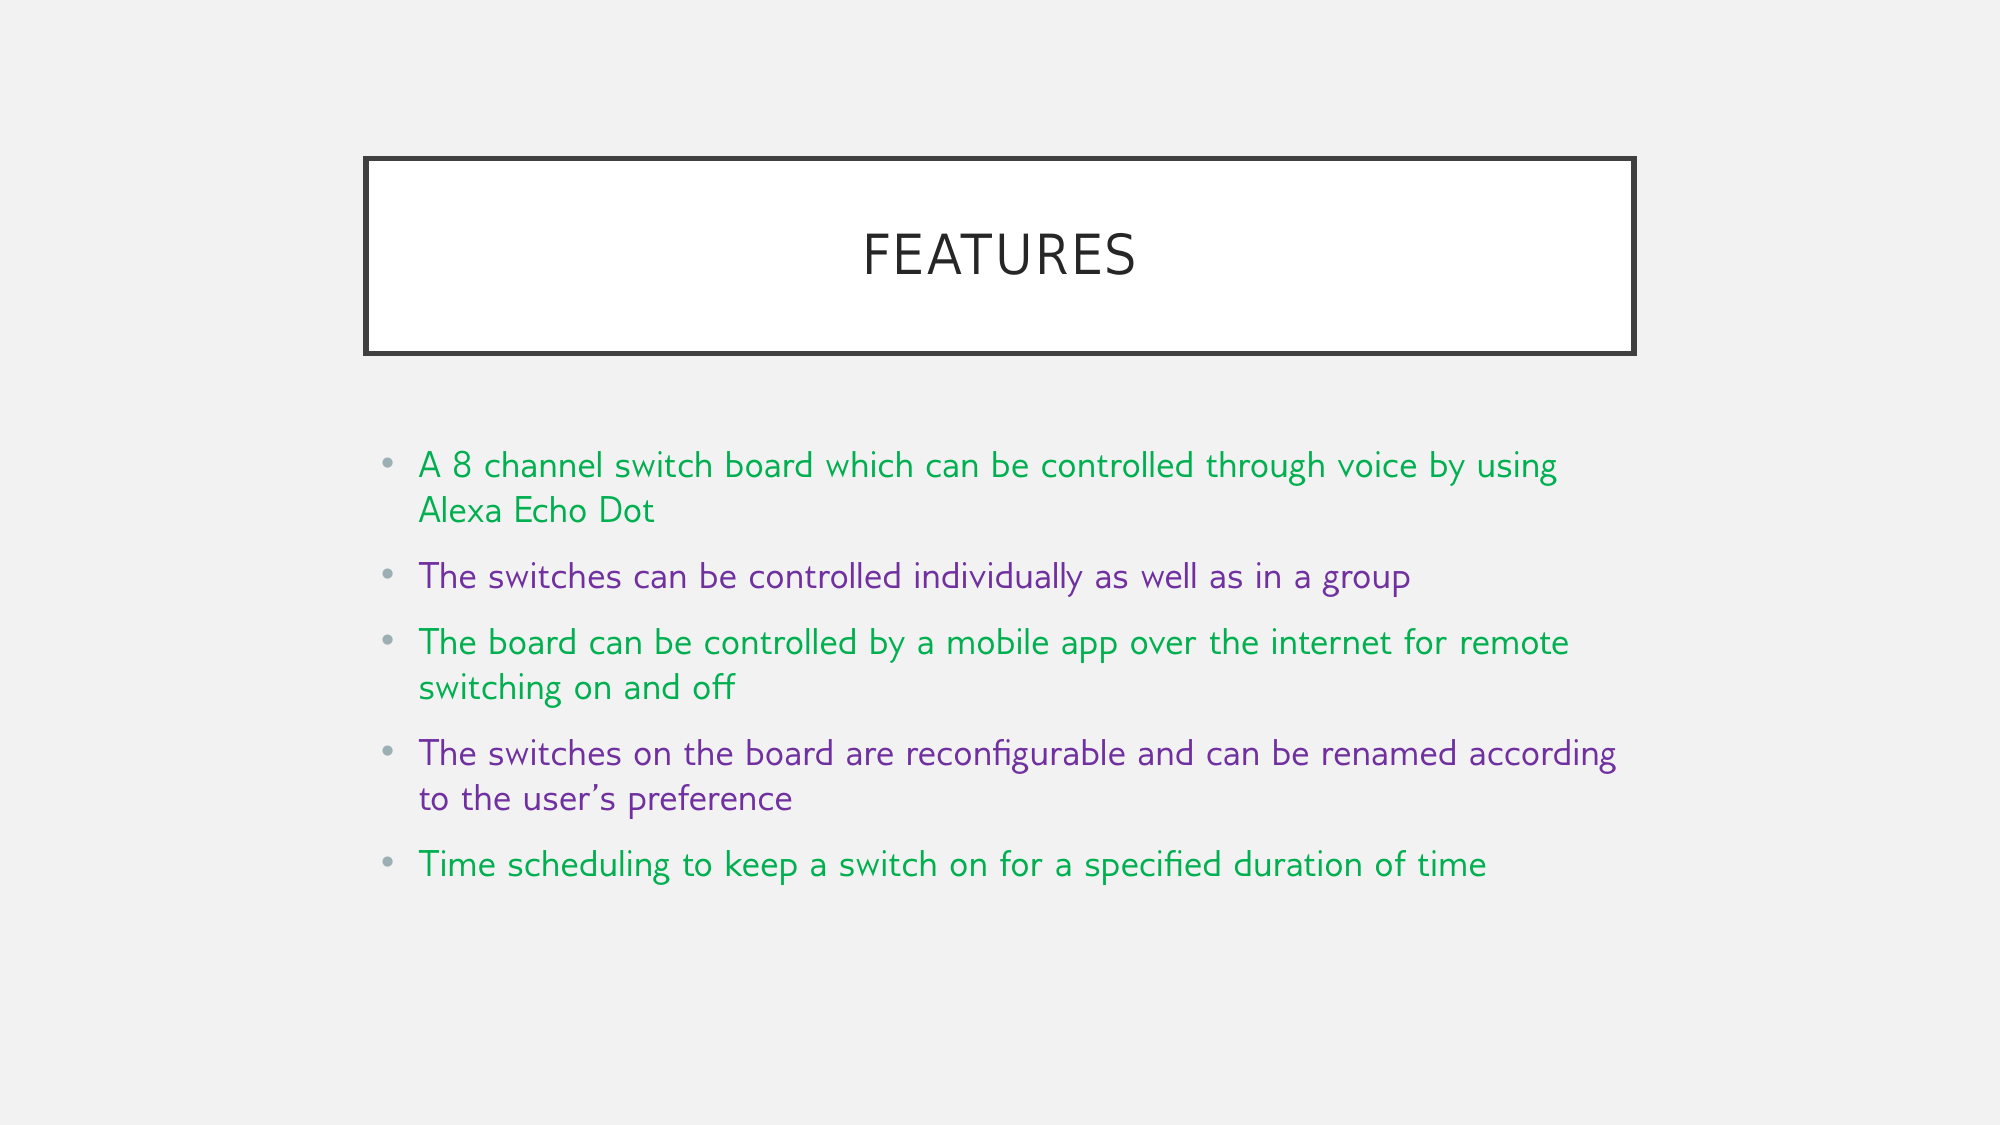

# Features
A 8 channel switch board which can be controlled through voice by using Alexa Echo Dot
The switches can be controlled individually as well as in a group
The board can be controlled by a mobile app over the internet for remote switching on and off
The switches on the board are reconfigurable and can be renamed according to the user’s preference
Time scheduling to keep a switch on for a specified duration of time